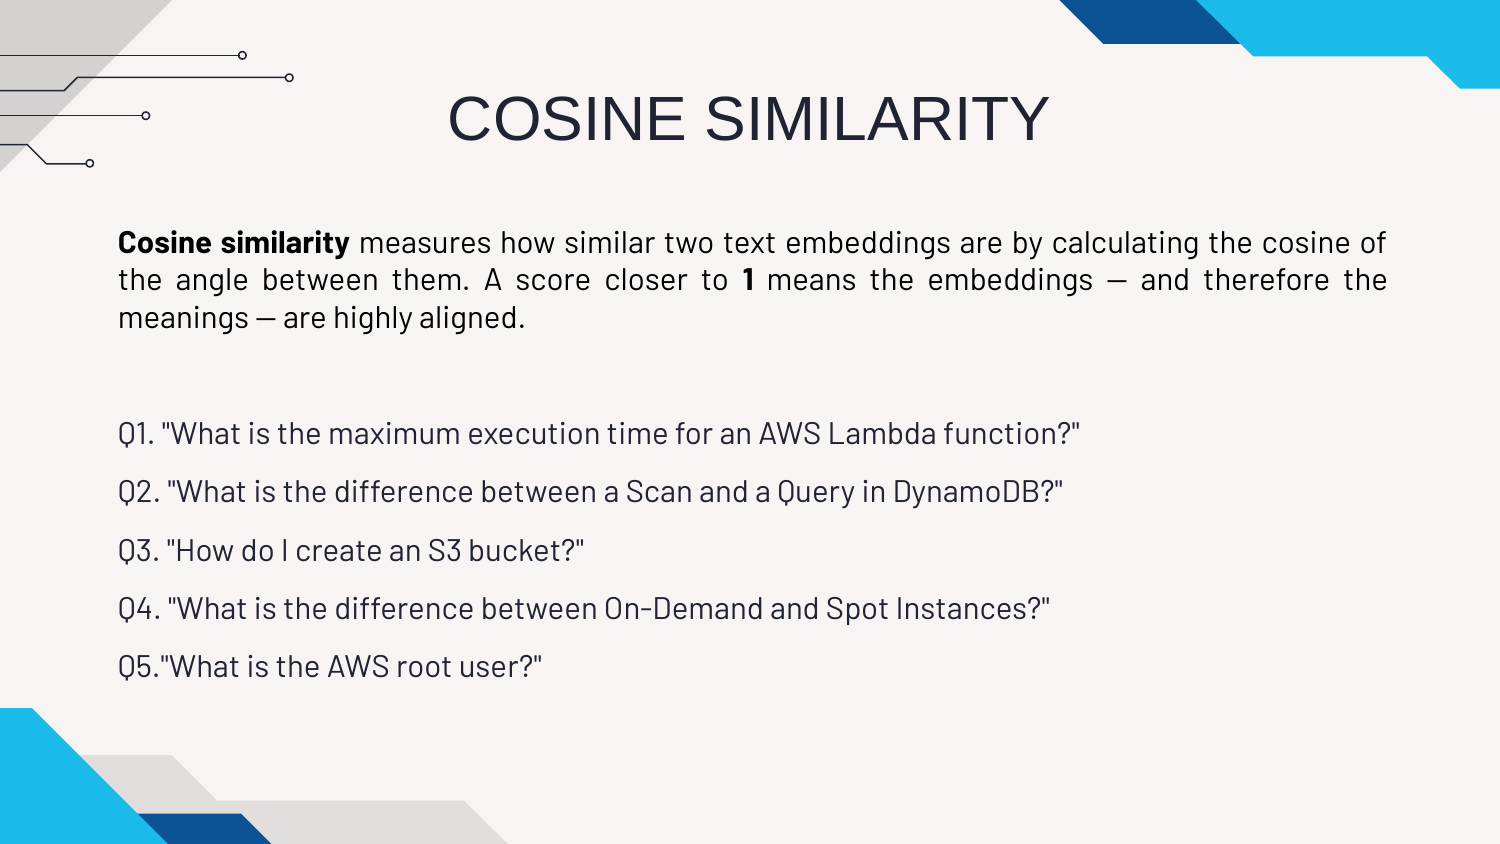

# COSINE SIMILARITY
Cosine similarity measures how similar two text embeddings are by calculating the cosine of the angle between them. A score closer to 1 means the embeddings — and therefore the meanings — are highly aligned.

Q1. "What is the maximum execution time for an AWS Lambda function?"
Q2. "What is the difference between a Scan and a Query in DynamoDB?"
Q3. "How do I create an S3 bucket?"
Q4. "What is the difference between On-Demand and Spot Instances?"
Q5."What is the AWS root user?"